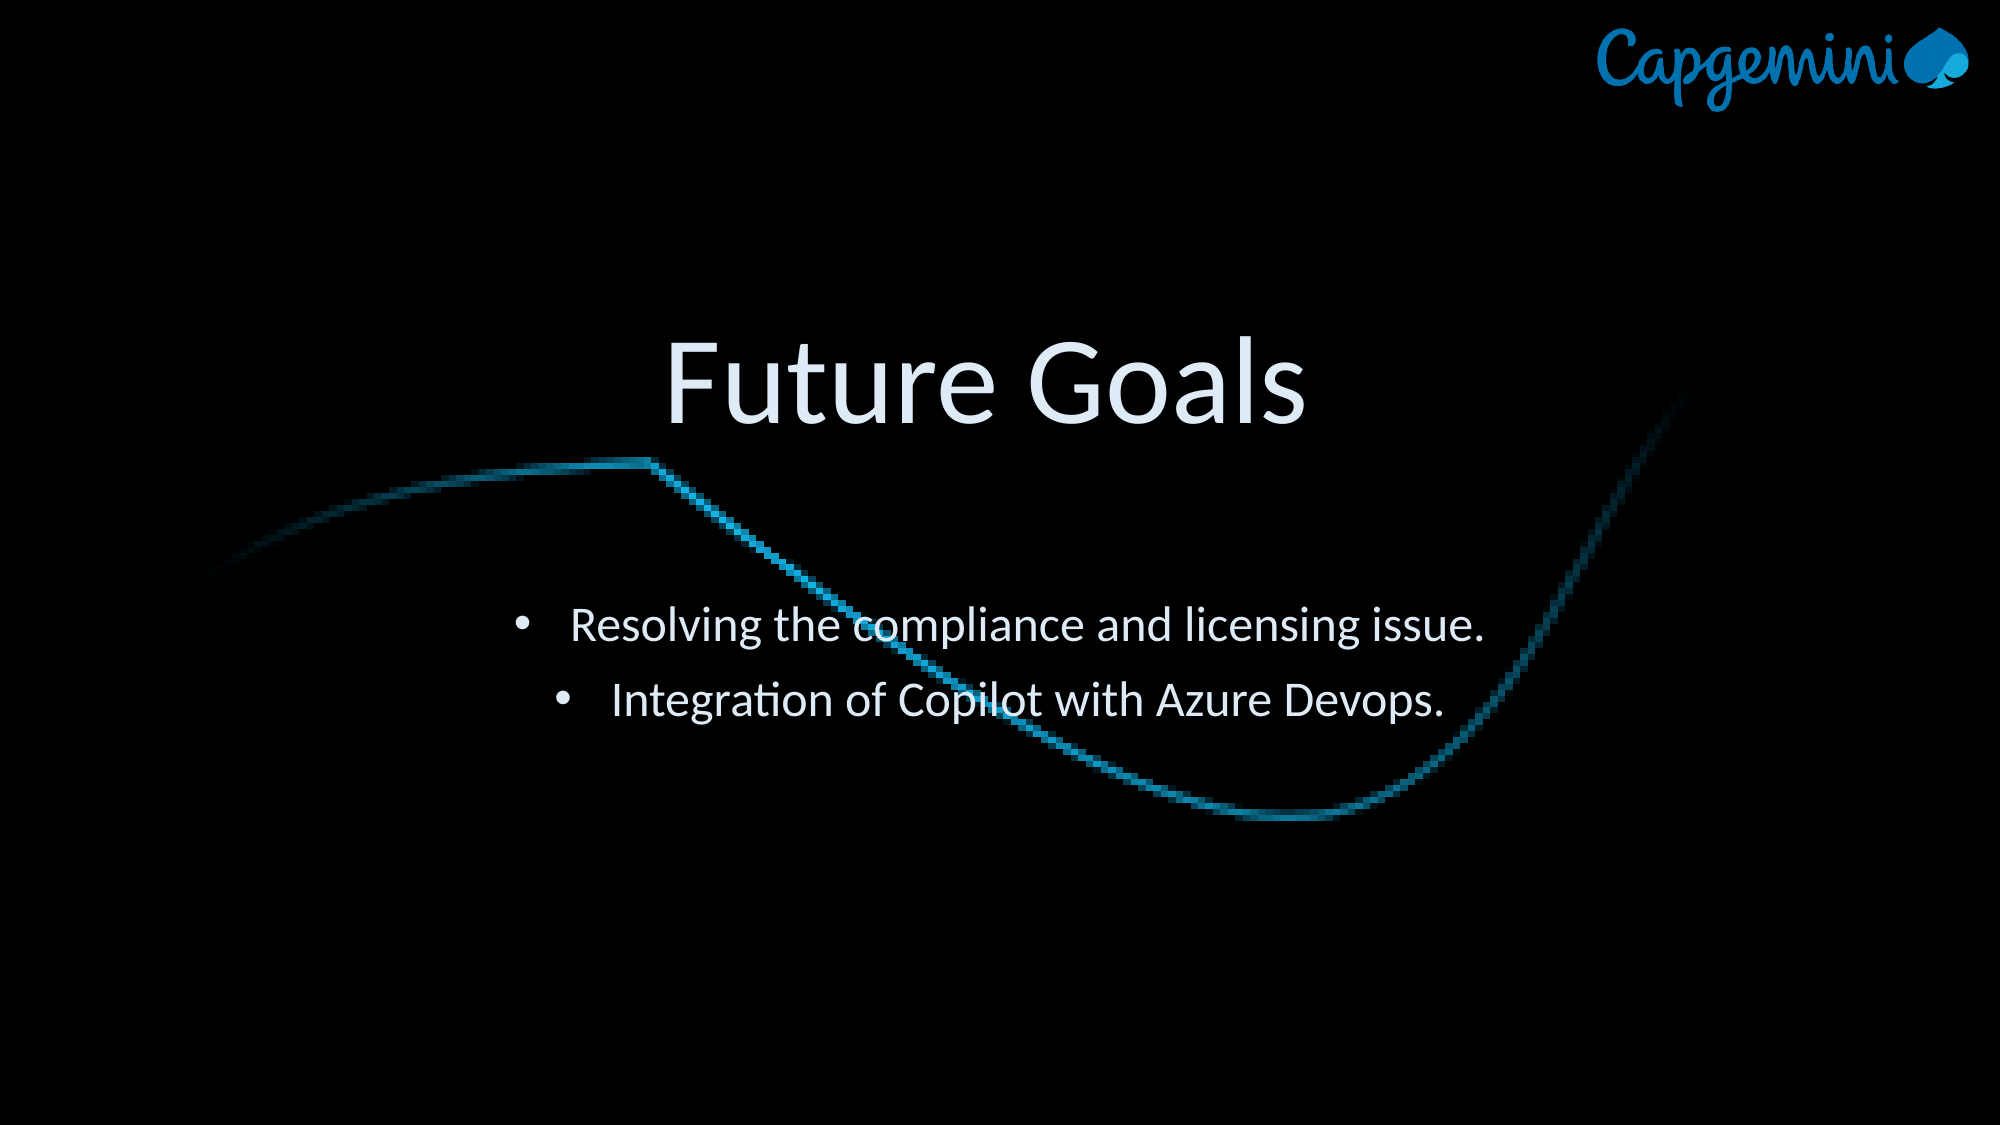

# Future Goals
Resolving the compliance and licensing issue.
Integration of Copilot with Azure Devops.